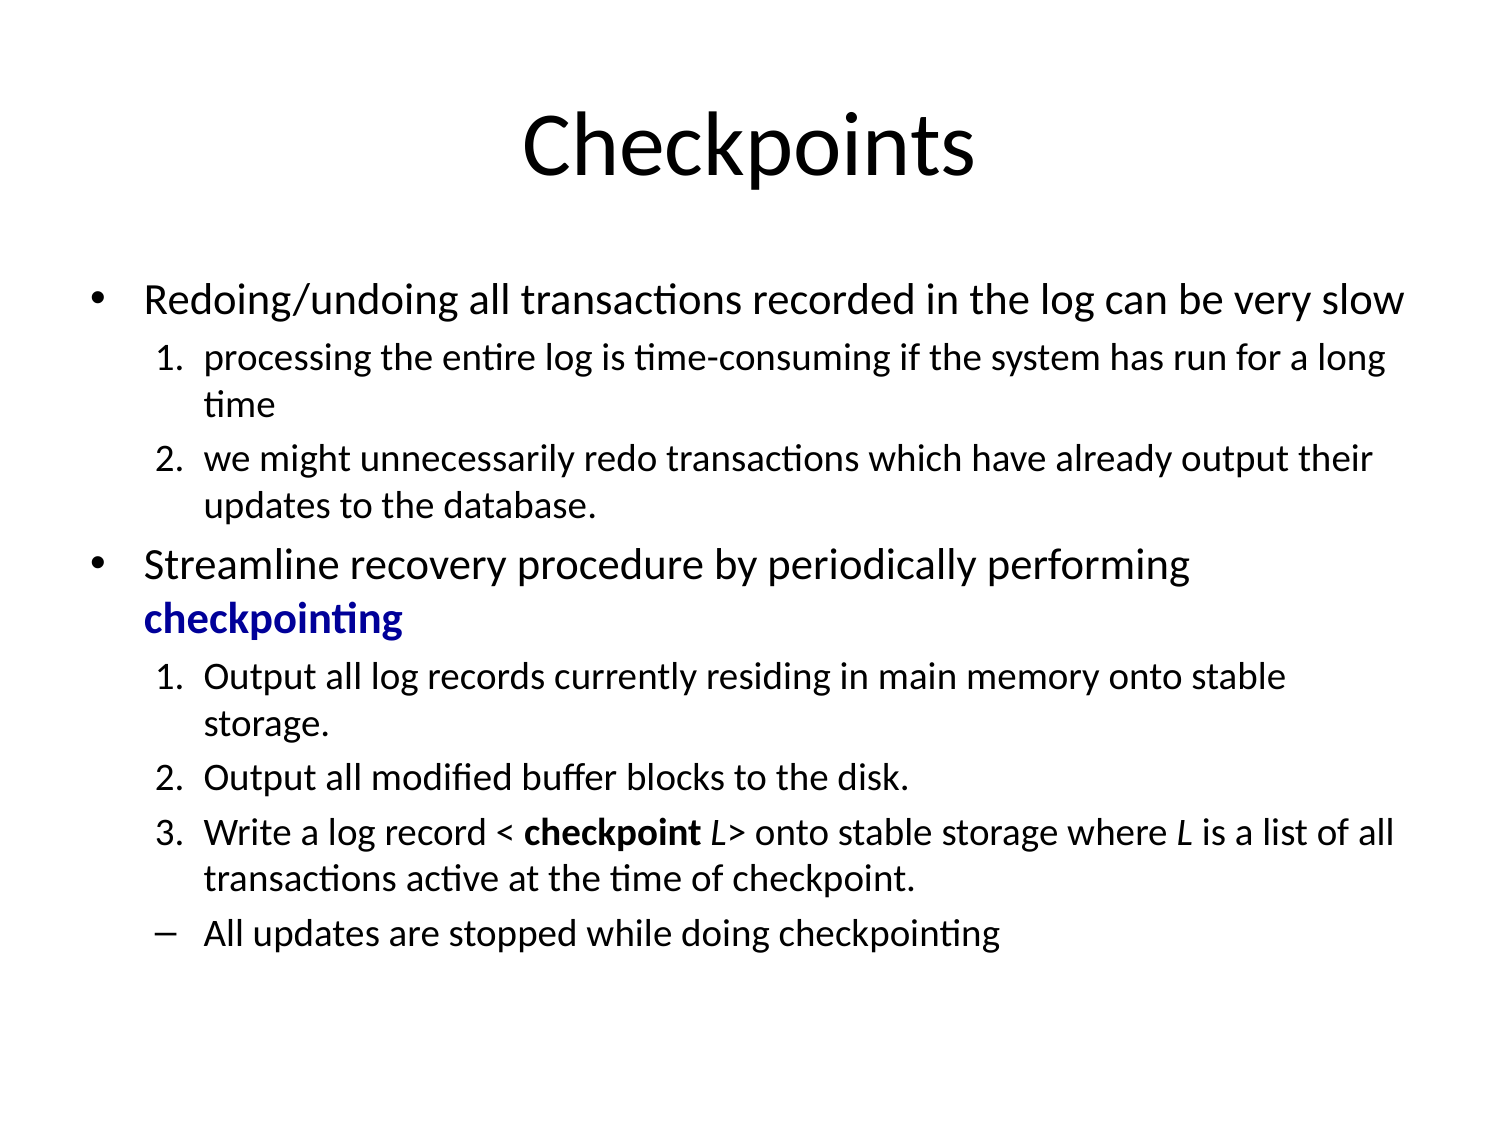

Redoing/undoing all transactions recorded in the log can be very slow
processing the entire log is time-consuming if the system has run for a long time
we might unnecessarily redo transactions which have already output their updates to the database.
Streamline recovery procedure by periodically performing checkpointing
Output all log records currently residing in main memory onto stable storage.
Output all modified buffer blocks to the disk.
Write a log record < checkpoint L> onto stable storage where L is a list of all transactions active at the time of checkpoint.
All updates are stopped while doing checkpointing
# Checkpoints